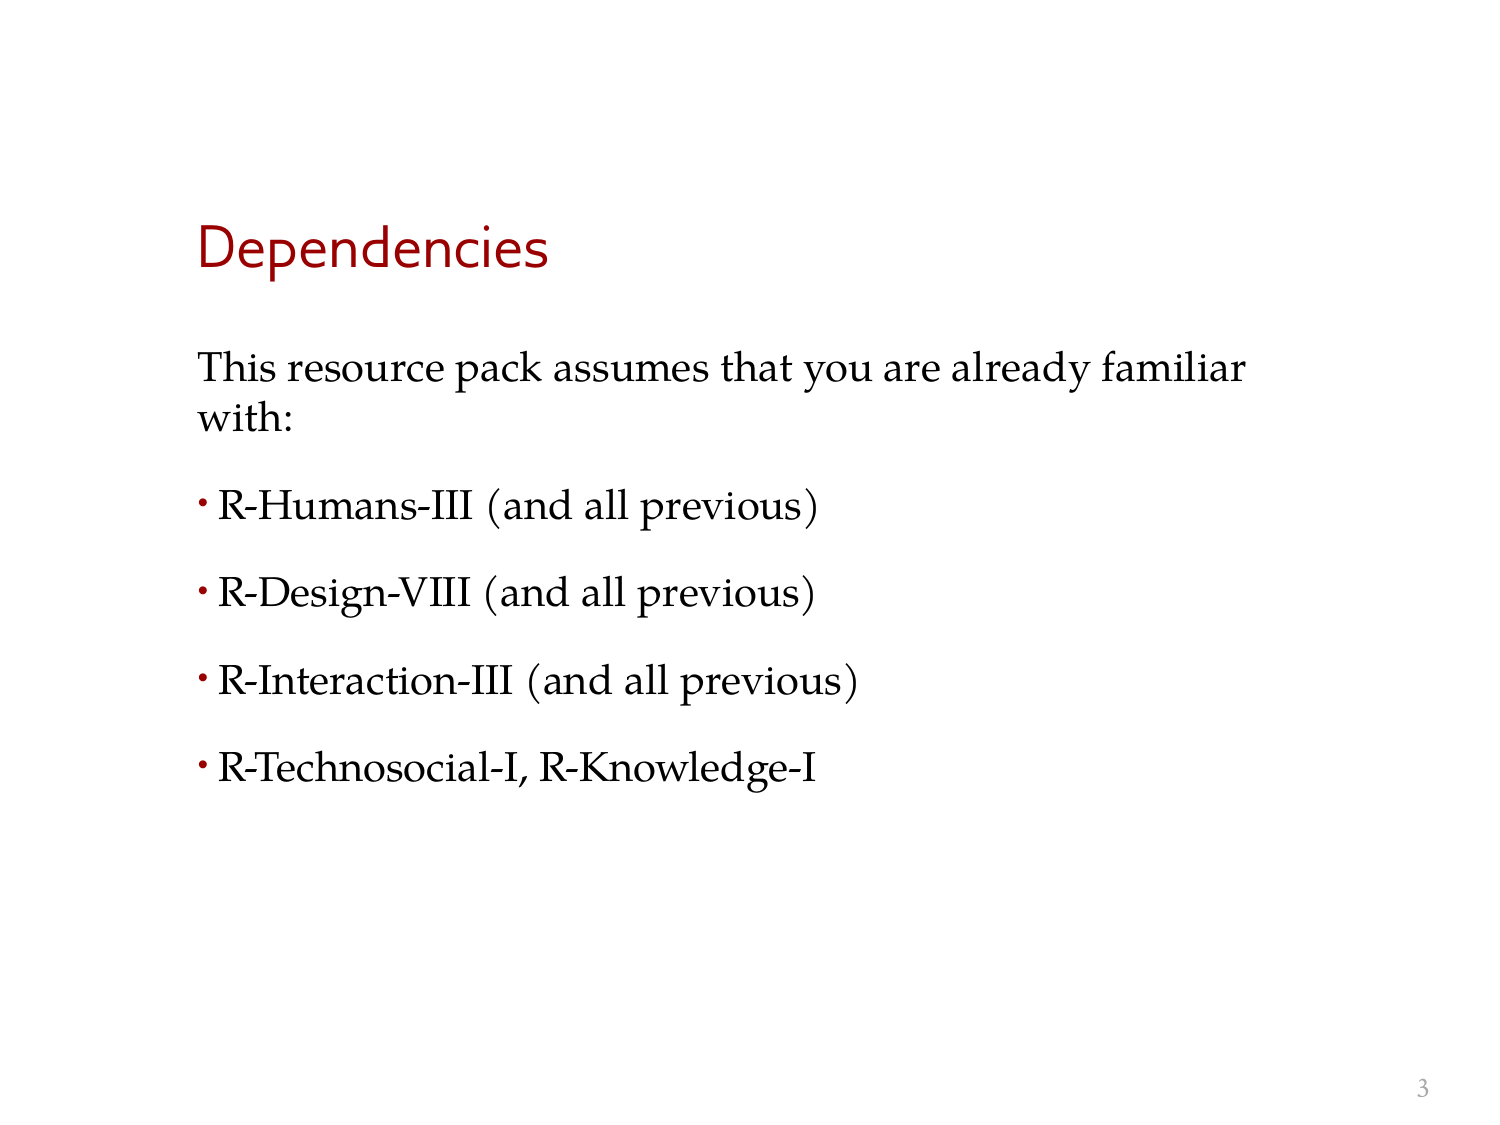

# Dependencies
This resource pack assumes that you are already familiar with:
R-Humans-III (and all previous)
R-Design-VIII (and all previous)
R-Interaction-III (and all previous)
R-Technosocial-I, R-Knowledge-I

3